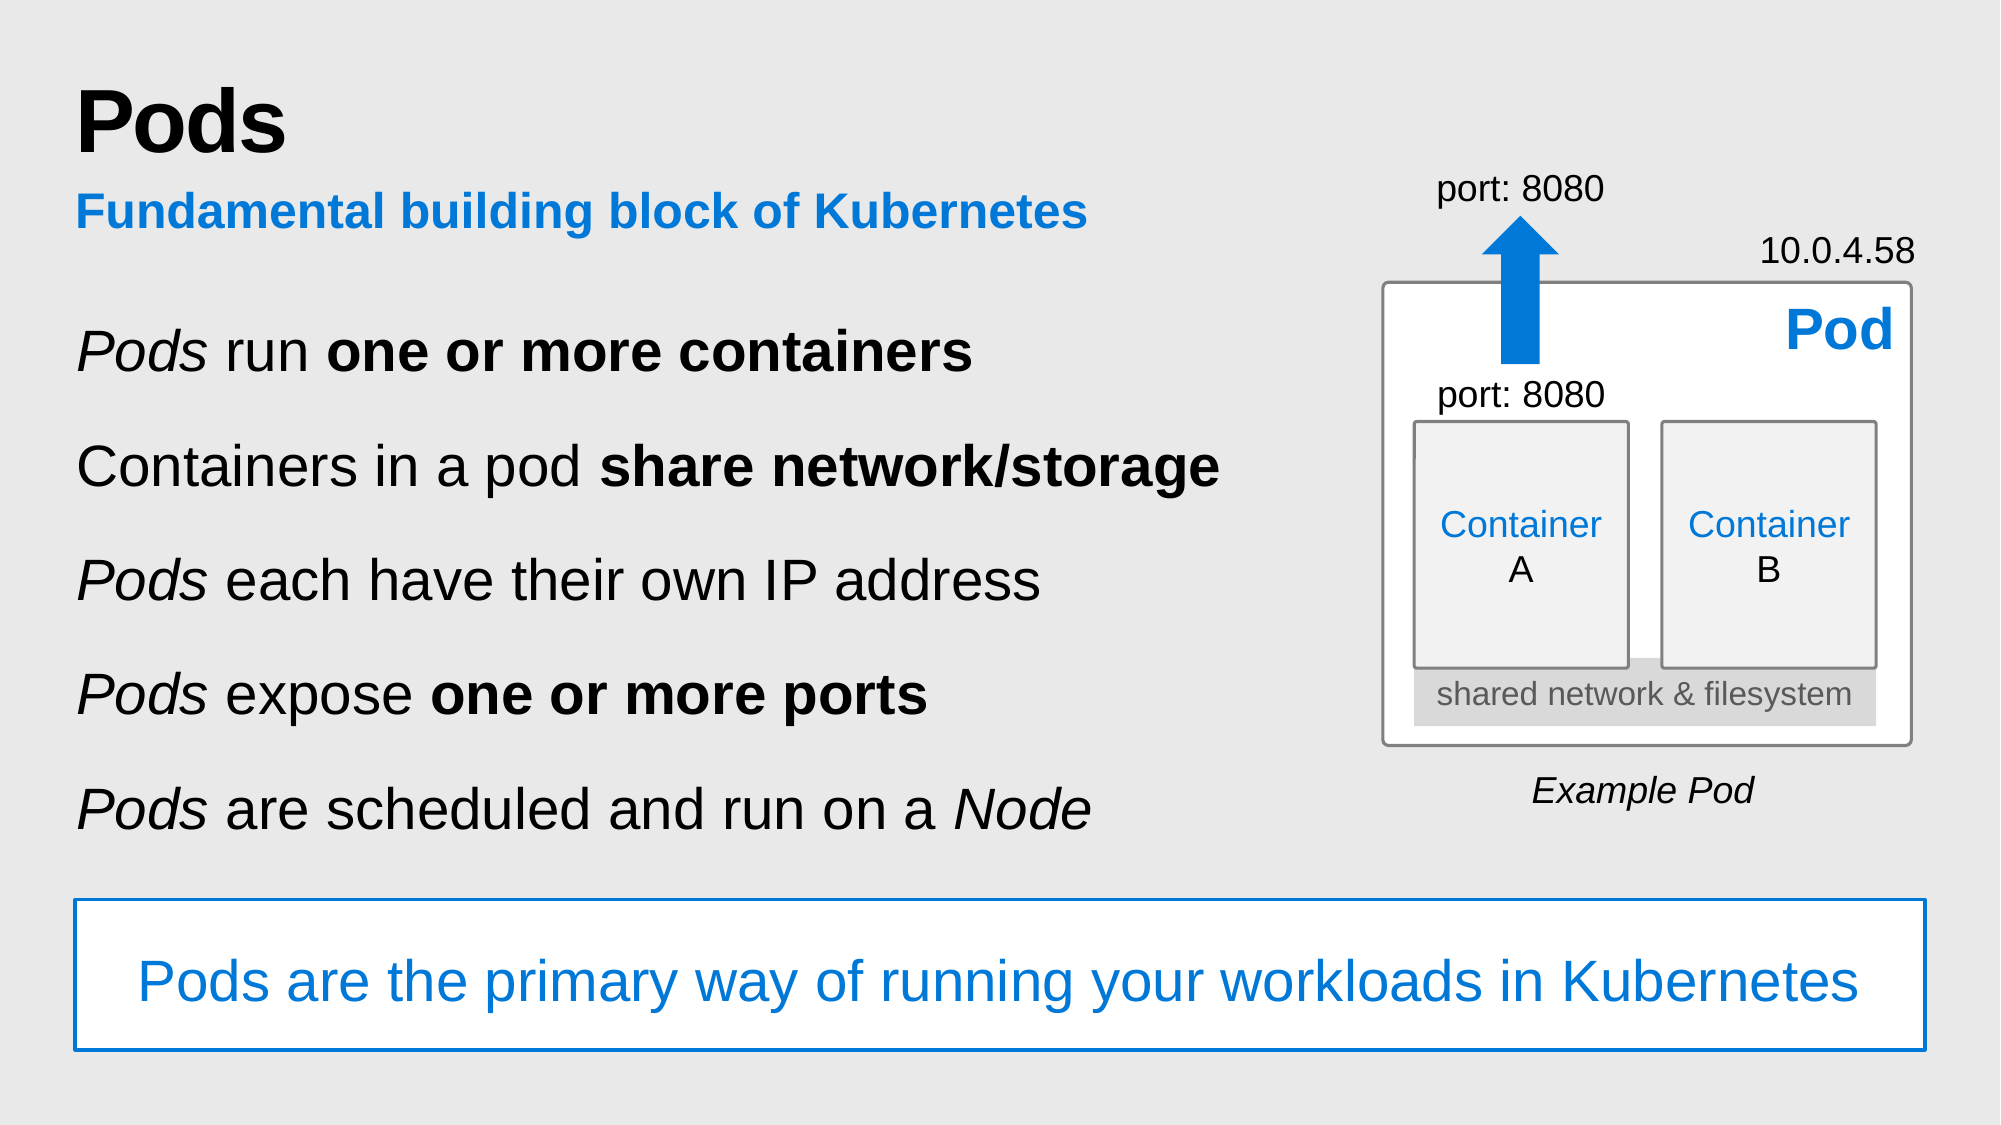

# Pods
port: 8080
Fundamental building block of Kubernetes

10.0.4.58
Pod
Pods run one or more containers
Containers in a pod share network/storage
Pods each have their own IP address
Pods expose one or more ports
Pods are scheduled and run on a Node
port: 8080
Container
A
Container
B
shared network & filesystem
Example Pod
Pods are the primary way of running your workloads in Kubernetes